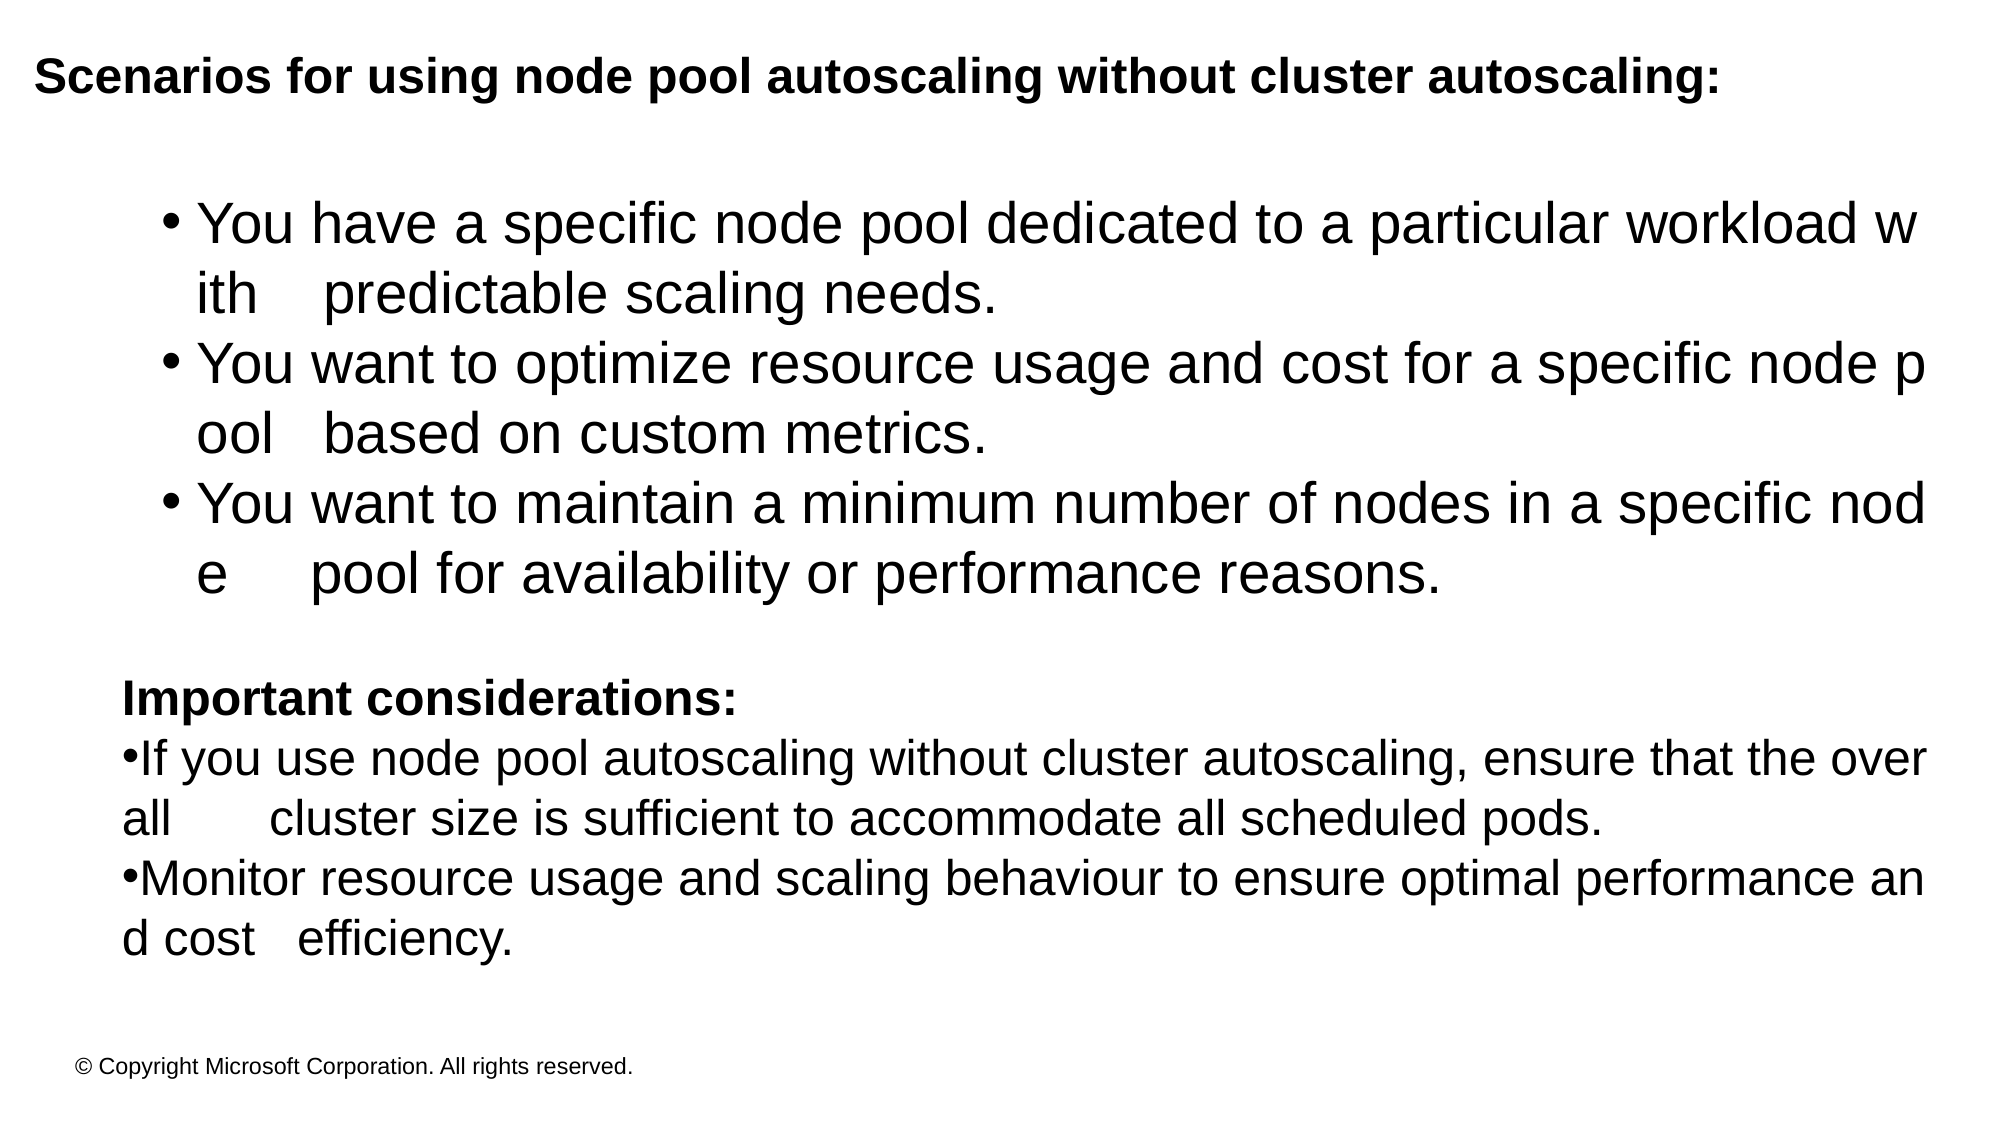

Scenarios for using node pool autoscaling without cluster autoscaling:
You have a specific node pool dedicated to a particular workload with    predictable scaling needs.
You want to optimize resource usage and cost for a specific node pool   based on custom metrics.
You want to maintain a minimum number of nodes in a specific node     pool for availability or performance reasons.

Important considerations:
If you use node pool autoscaling without cluster autoscaling, ensure that the overall       cluster size is sufficient to accommodate all scheduled pods.
Monitor resource usage and scaling behaviour to ensure optimal performance and cost   efficiency.